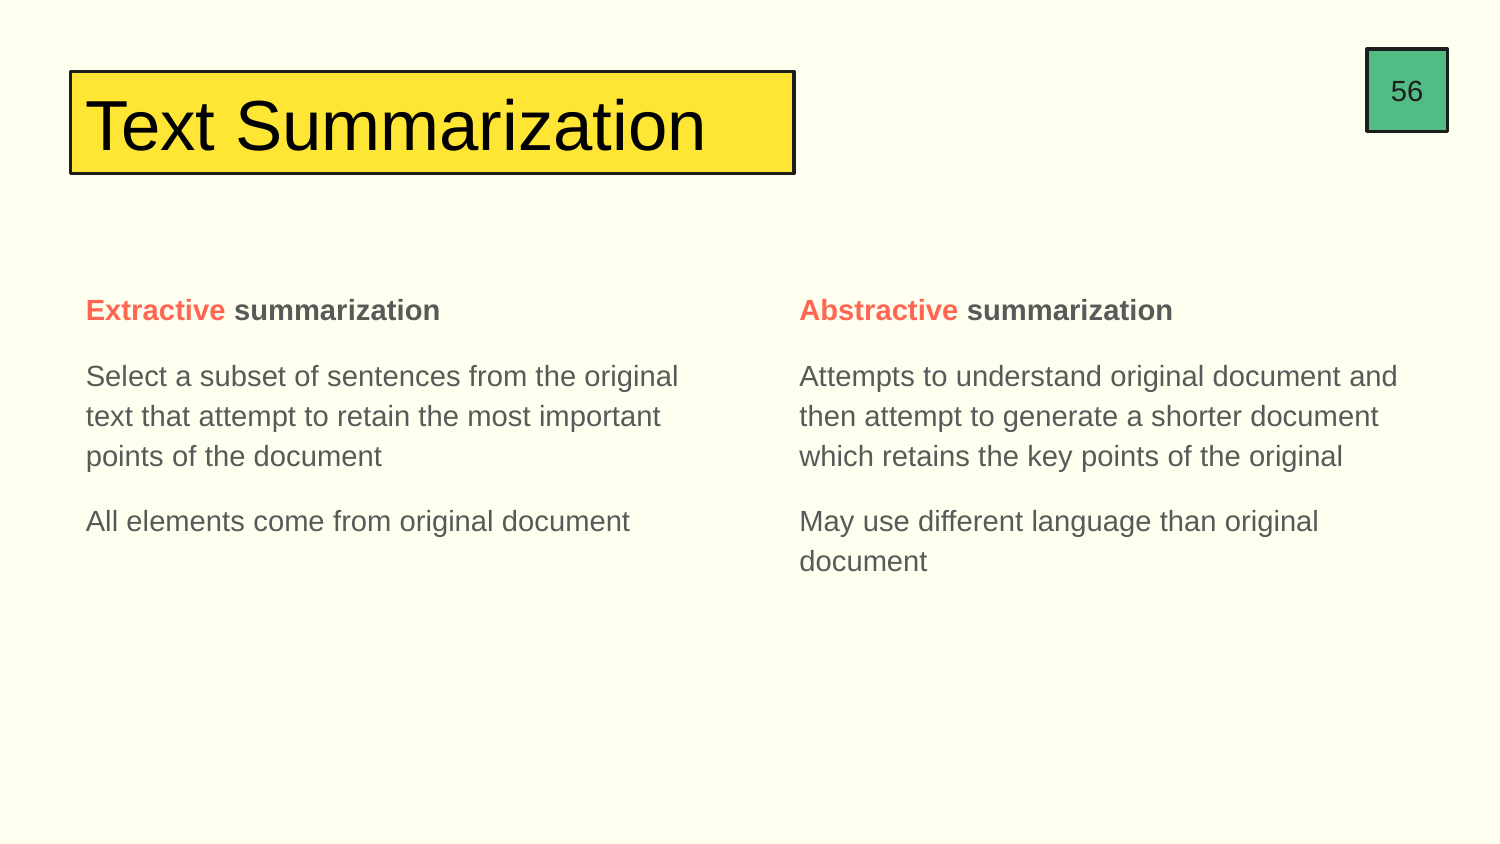

56
Text Summarization
Extractive summarization
Select a subset of sentences from the original text that attempt to retain the most important points of the document
All elements come from original document
Abstractive summarization
Attempts to understand original document and then attempt to generate a shorter document which retains the key points of the original
May use different language than original document